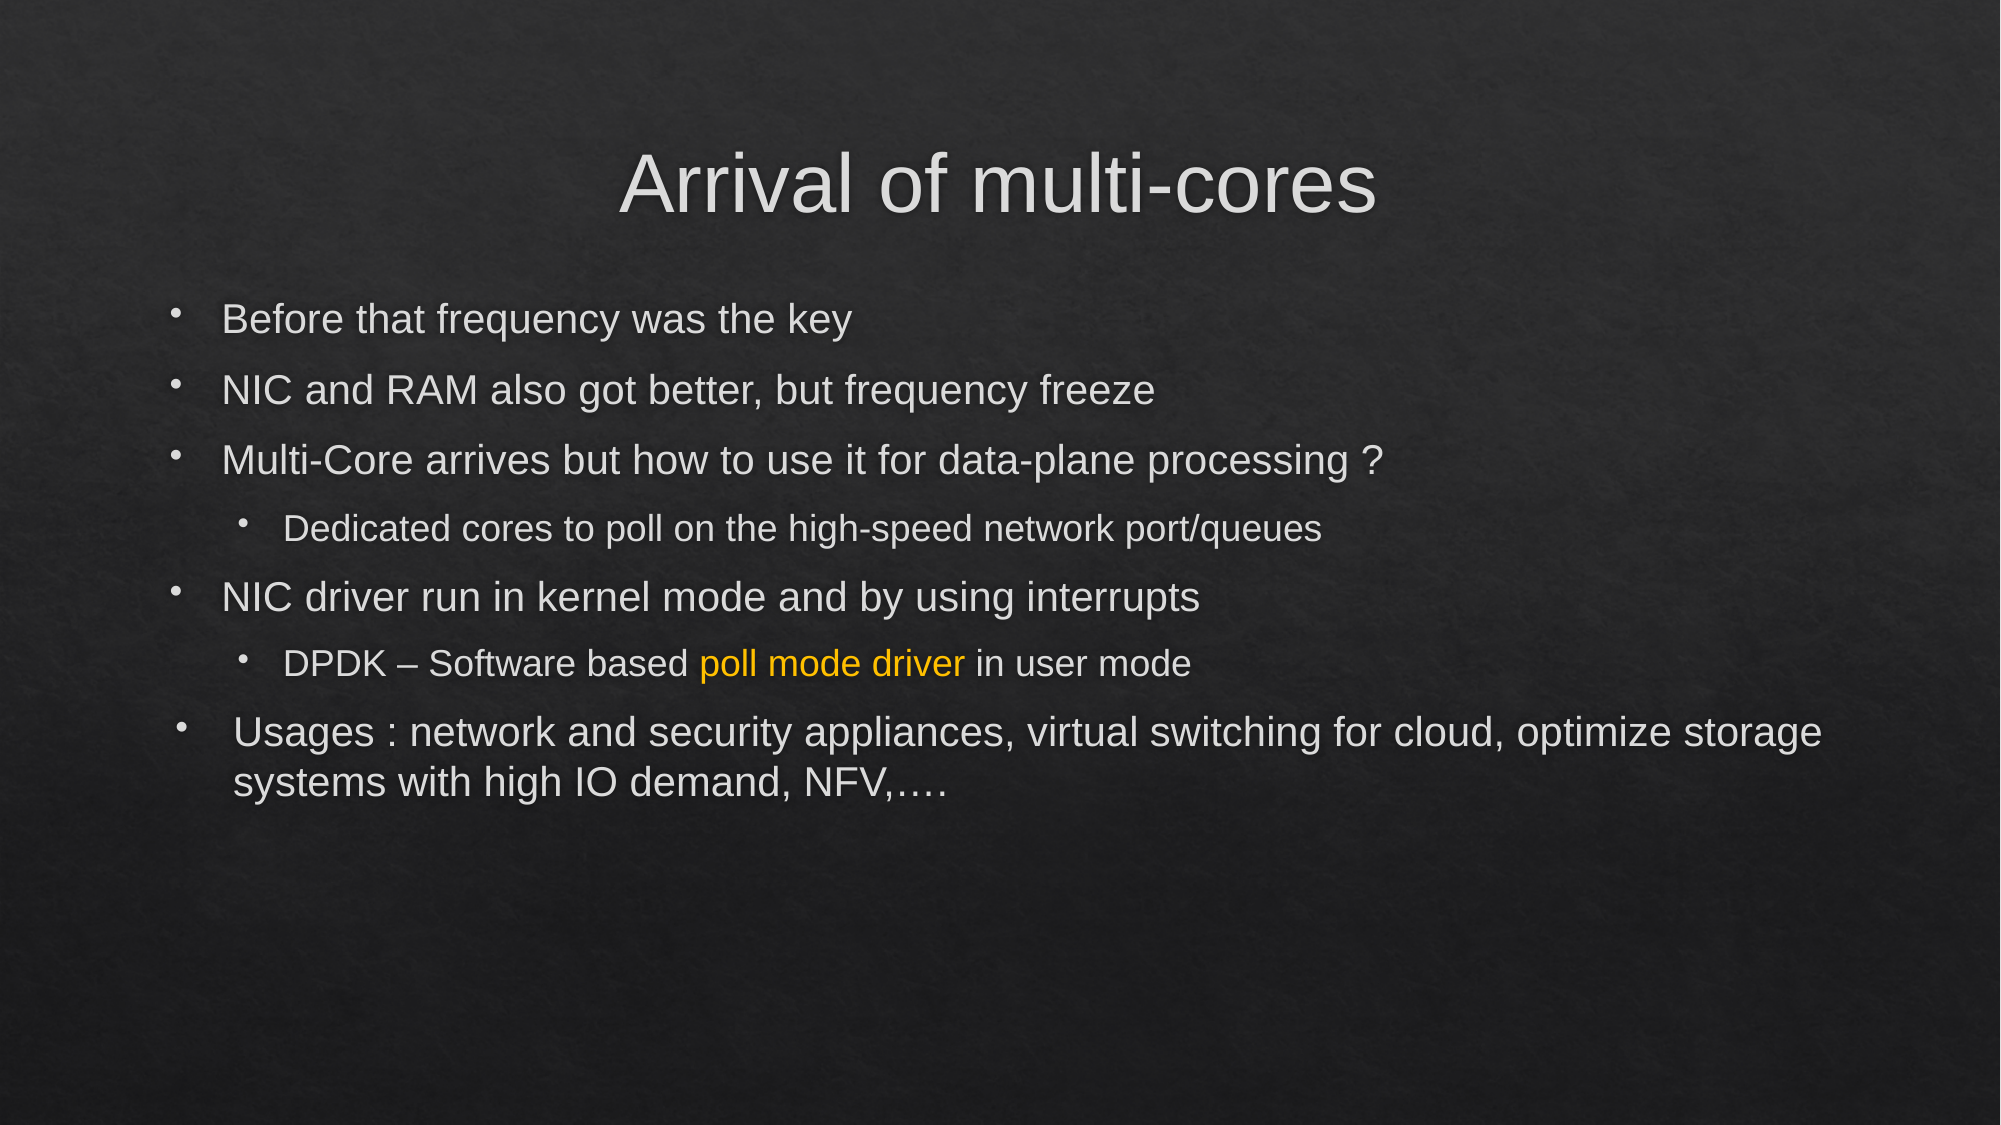

# Arrival of multi-cores
Before that frequency was the key
NIC and RAM also got better, but frequency freeze
Multi-Core arrives but how to use it for data-plane processing ?
Dedicated cores to poll on the high-speed network port/queues
NIC driver run in kernel mode and by using interrupts
DPDK – Software based poll mode driver in user mode
Usages : network and security appliances, virtual switching for cloud, optimize storage systems with high IO demand, NFV,….